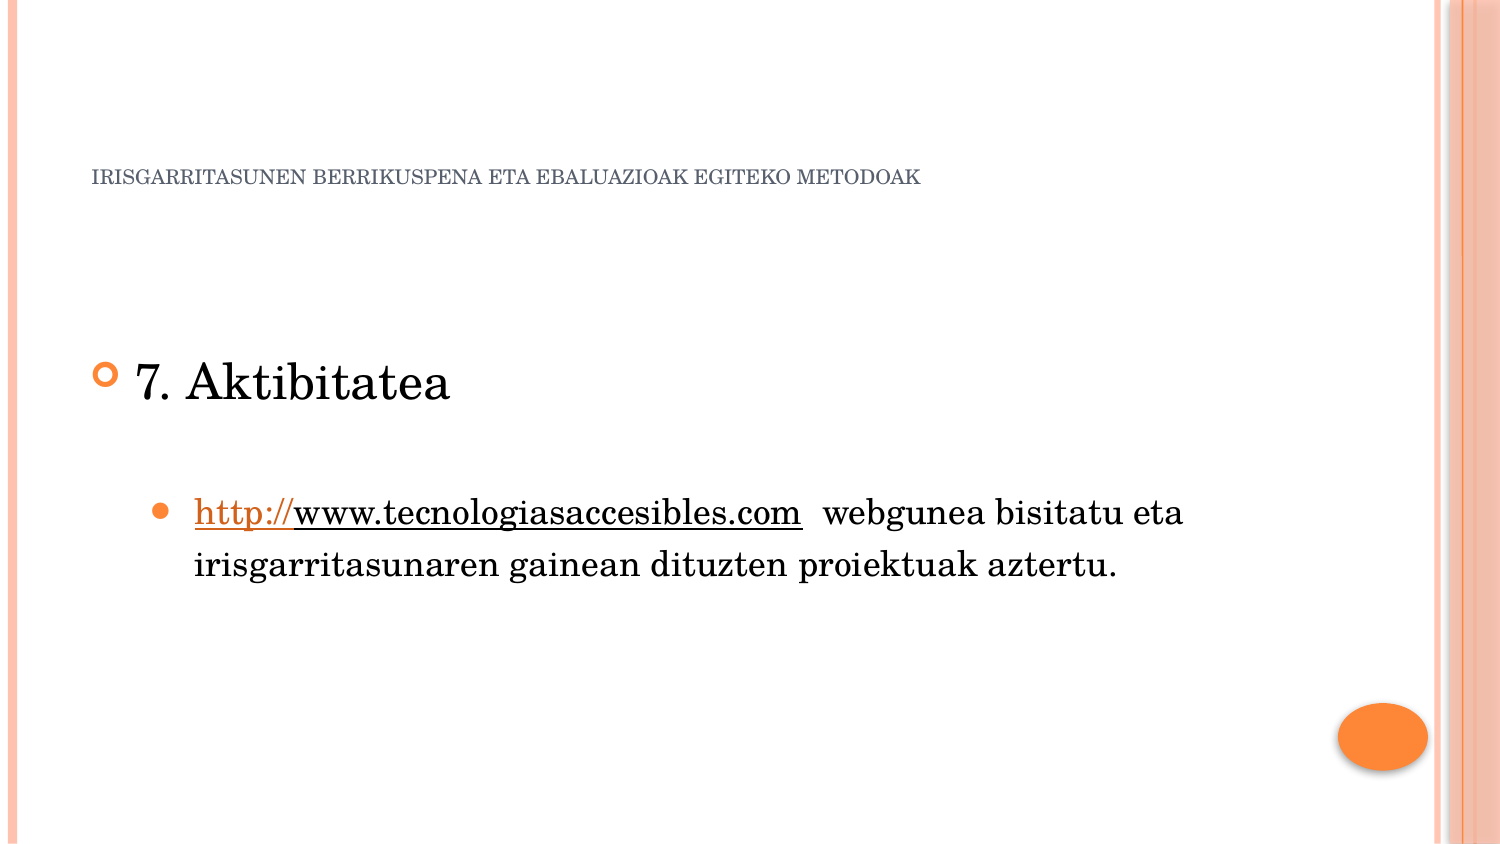

# irisgarritasunen berrikuspena eta ebaluazioak egiteko metodoak

7. Aktibitatea

http://www.tecnologiasaccesibles.com  webgunea bisitatu eta irisgarritasunaren gainean dituzten proiektuak aztertu.